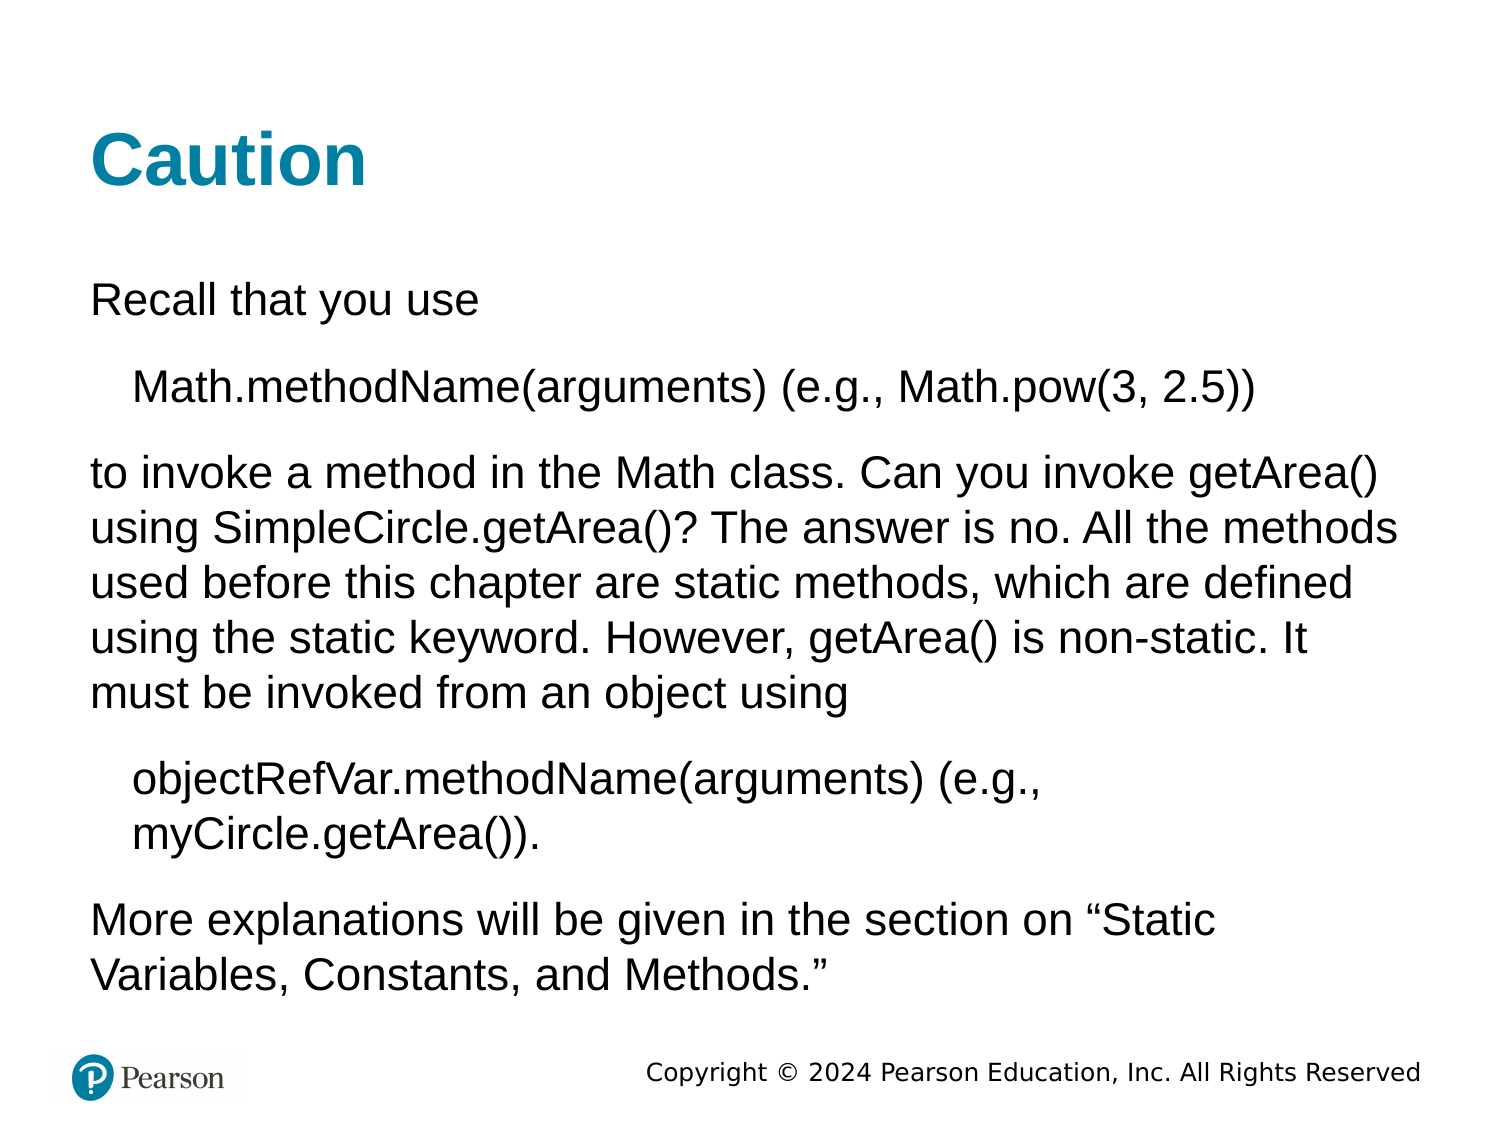

# Caution
Recall that you use
Math.methodName(arguments) (e.g., Math.pow(3, 2.5))
to invoke a method in the Math class. Can you invoke getArea() using SimpleCircle.getArea()? The answer is no. All the methods used before this chapter are static methods, which are defined using the static keyword. However, getArea() is non-static. It must be invoked from an object using
objectRefVar.methodName(arguments) (e.g., myCircle.getArea()).
More explanations will be given in the section on “Static Variables, Constants, and Methods.”